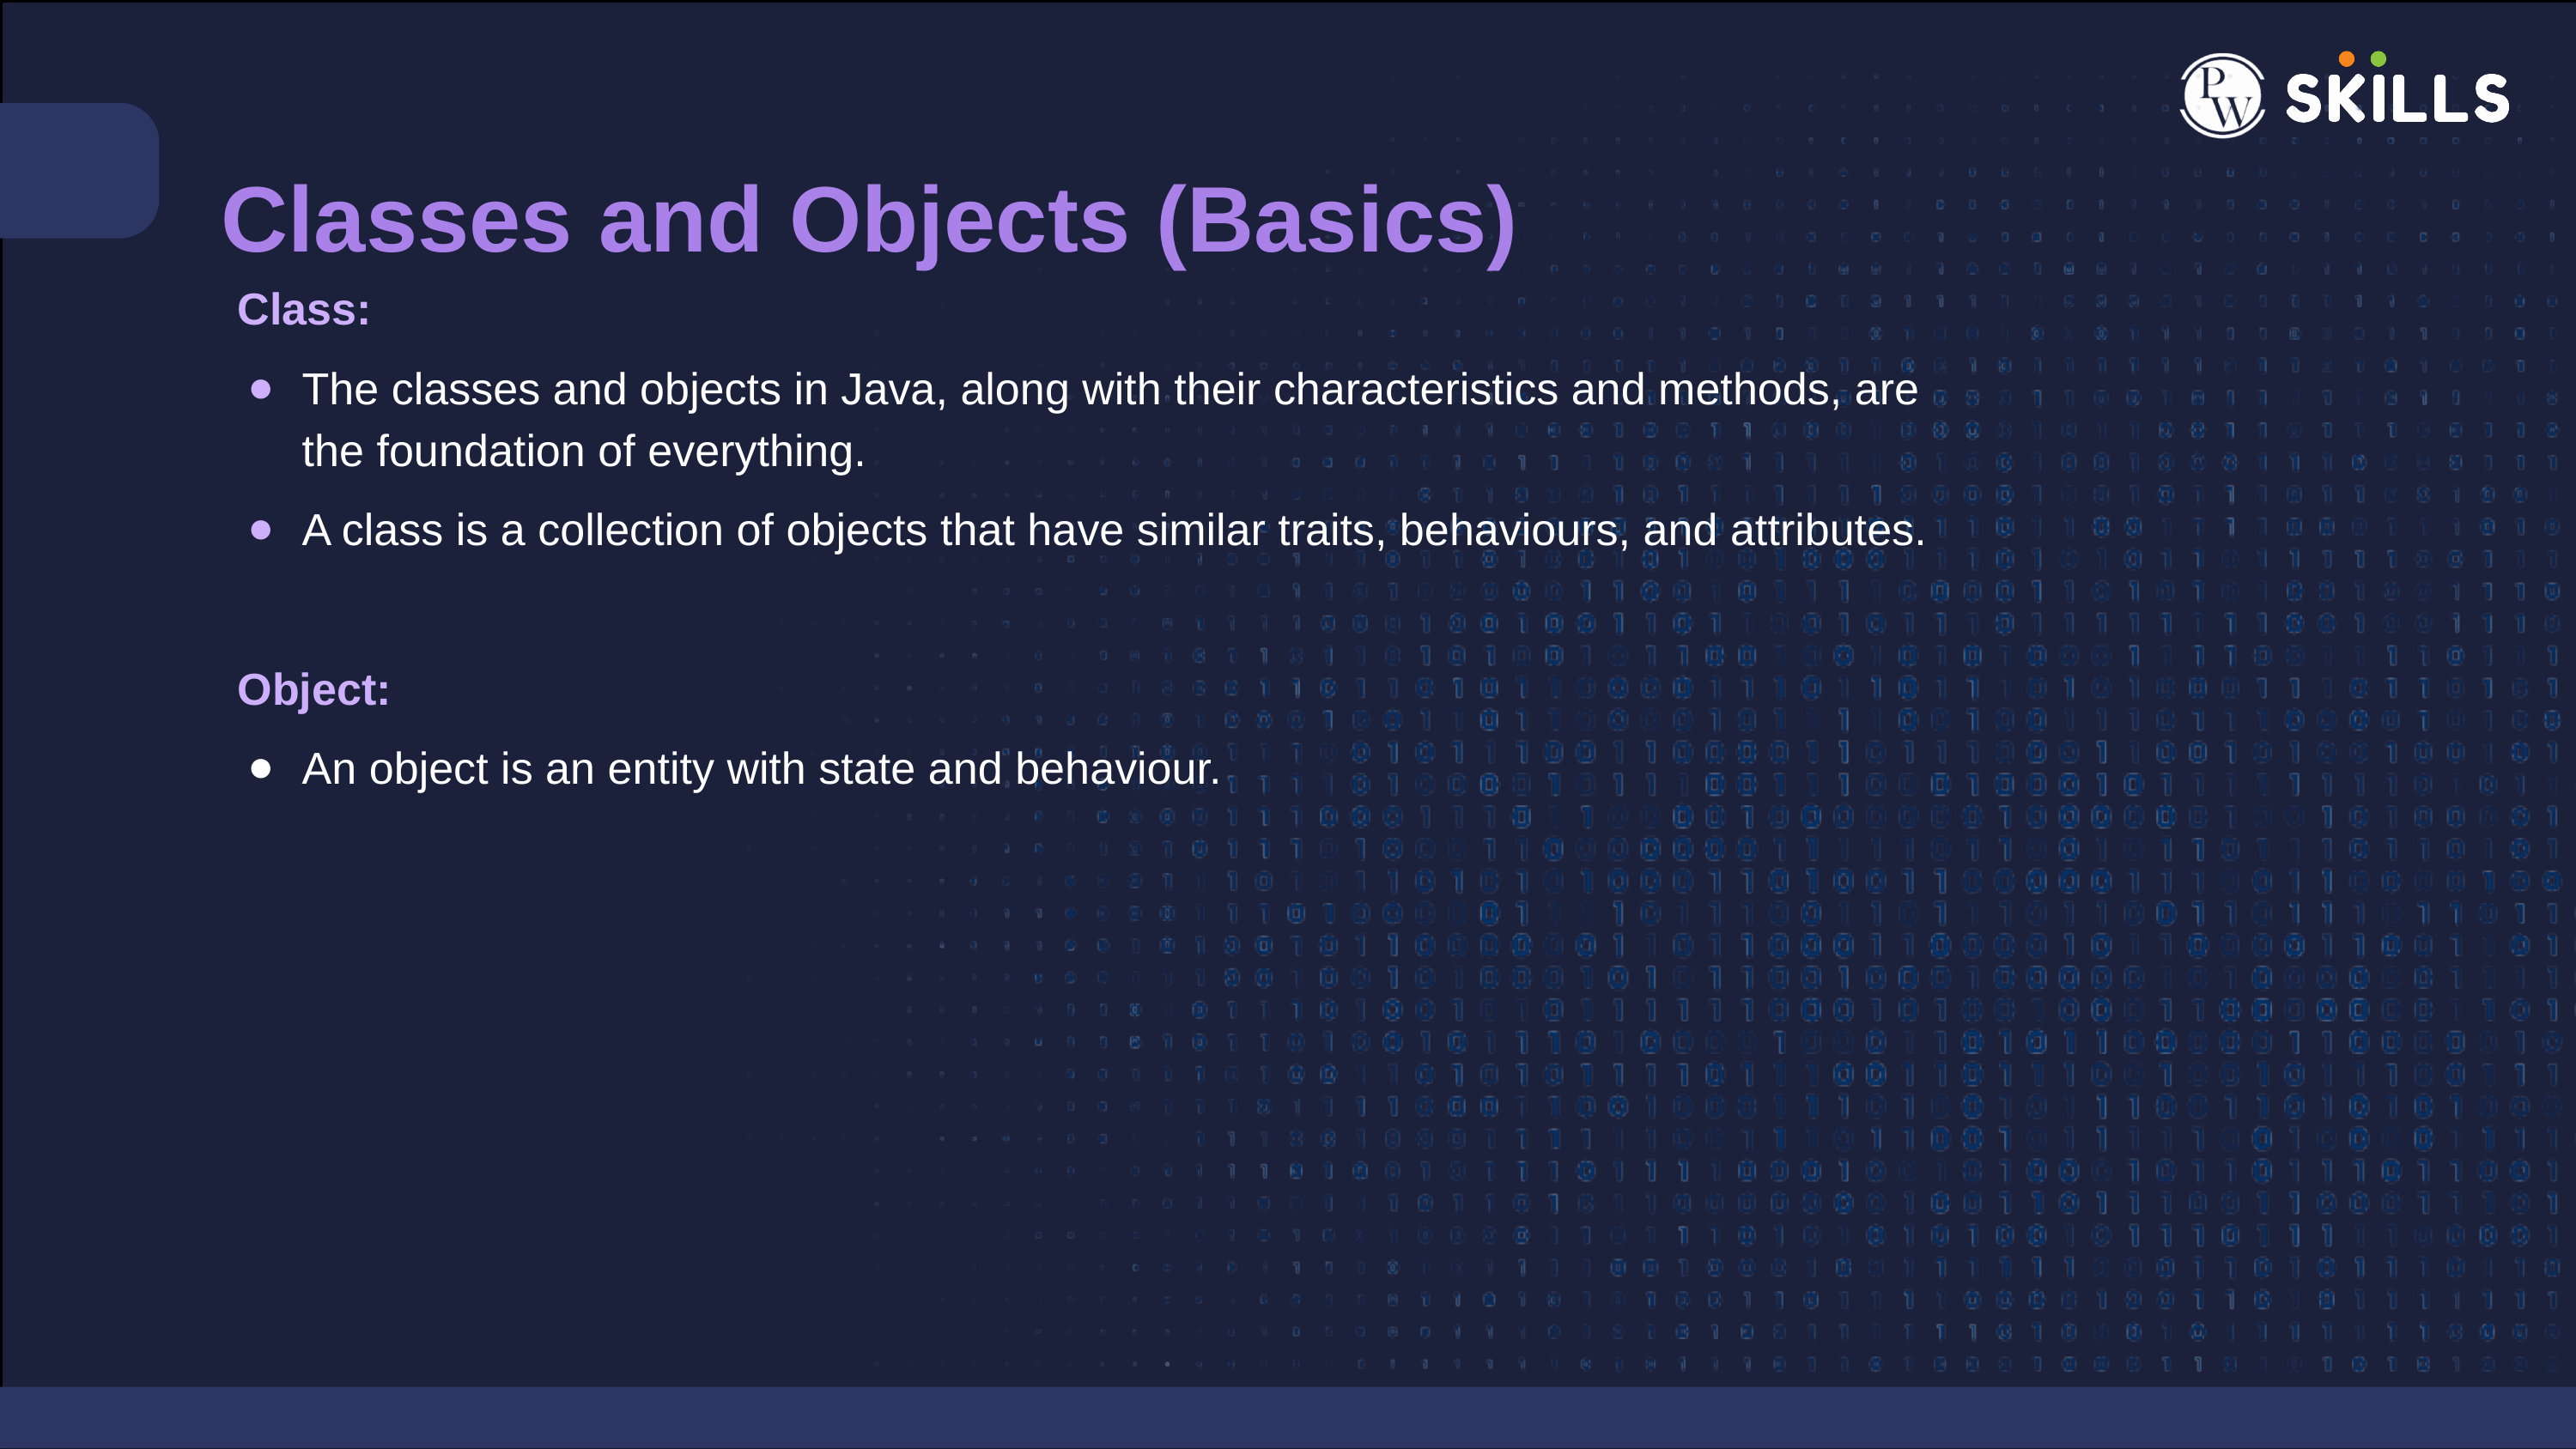

Classes and Objects (Basics)
Class:
The classes and objects in Java, along with their characteristics and methods, are the foundation of everything.
A class is a collection of objects that have similar traits, behaviours, and attributes.

Object:
An object is an entity with state and behaviour.